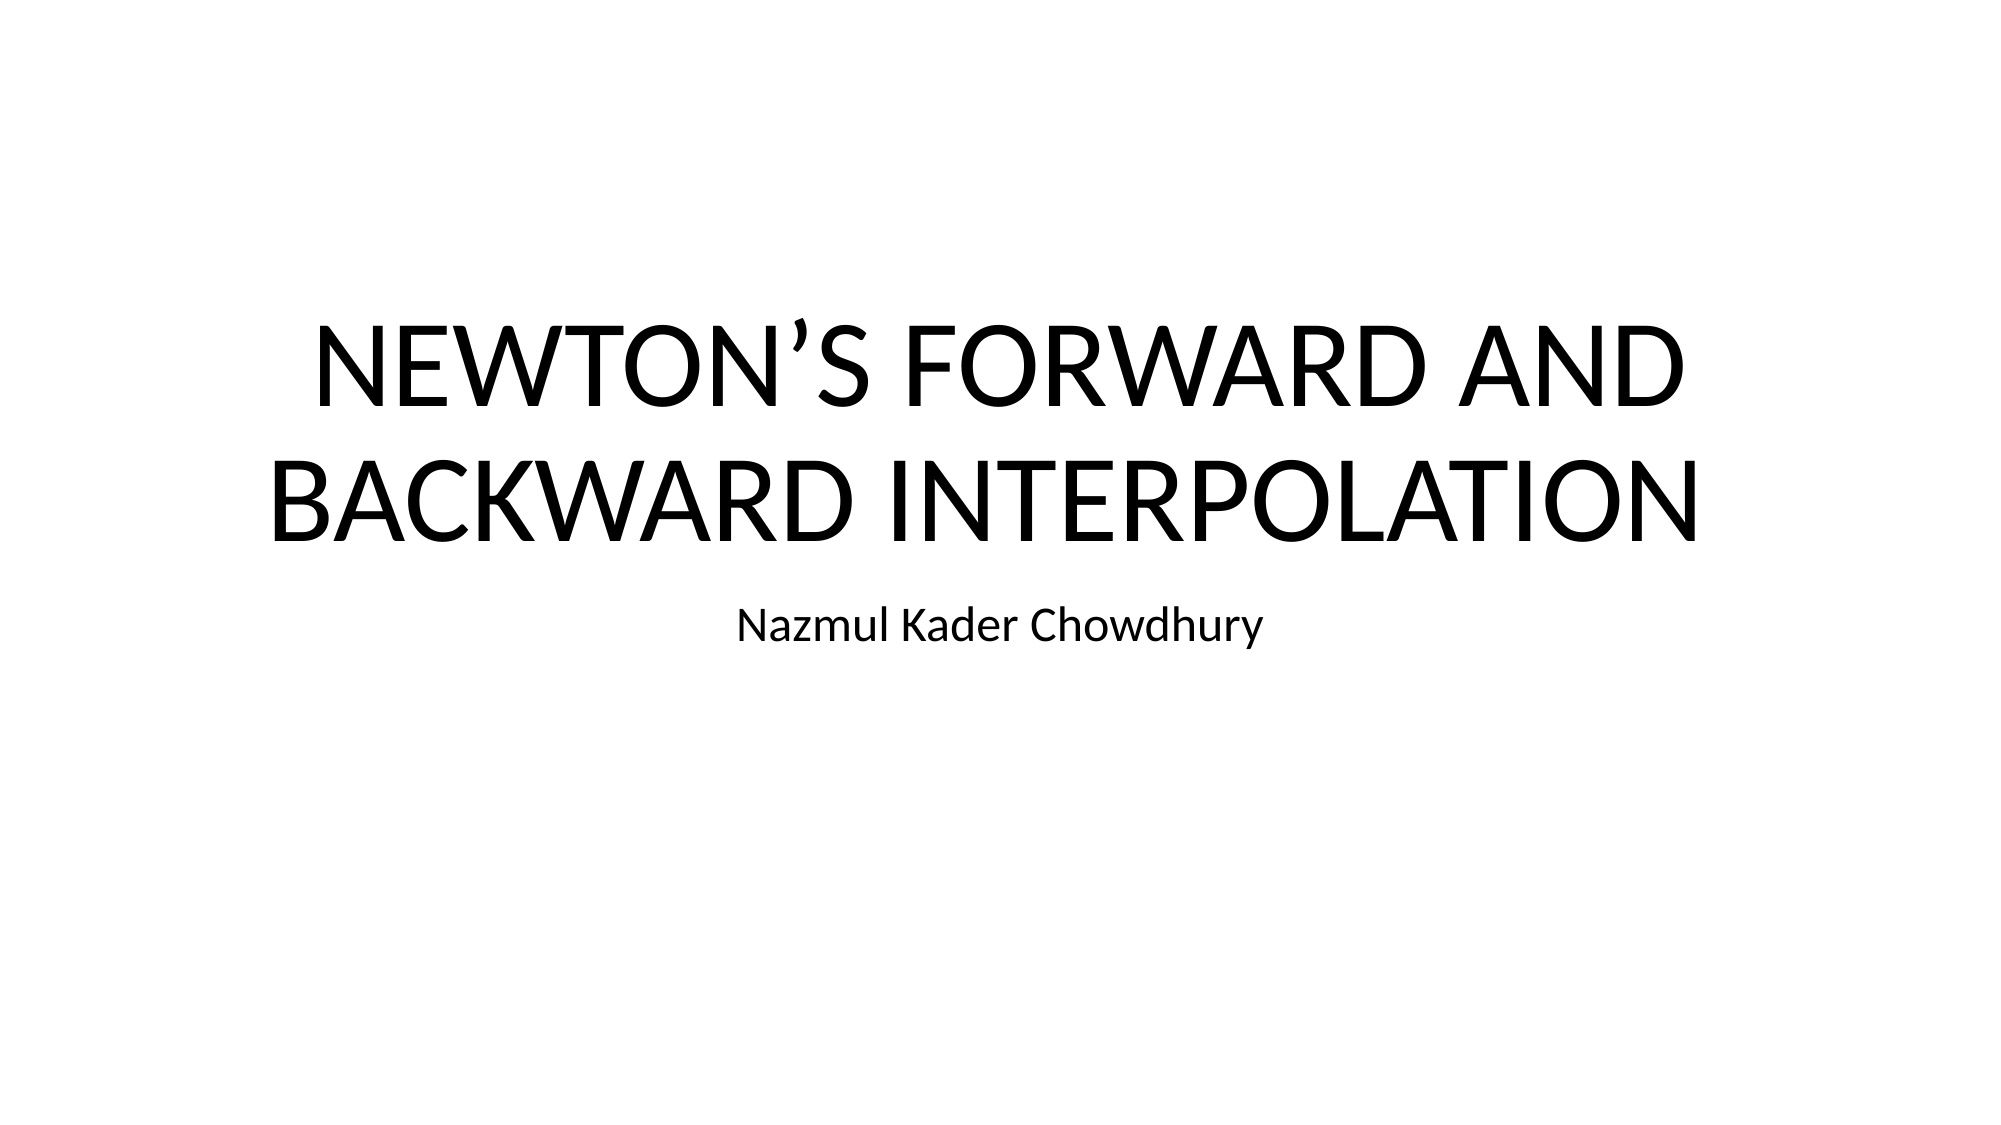

# NEWTON’S FORWARD AND BACKWARD INTERPOLATION
Nazmul Kader Chowdhury